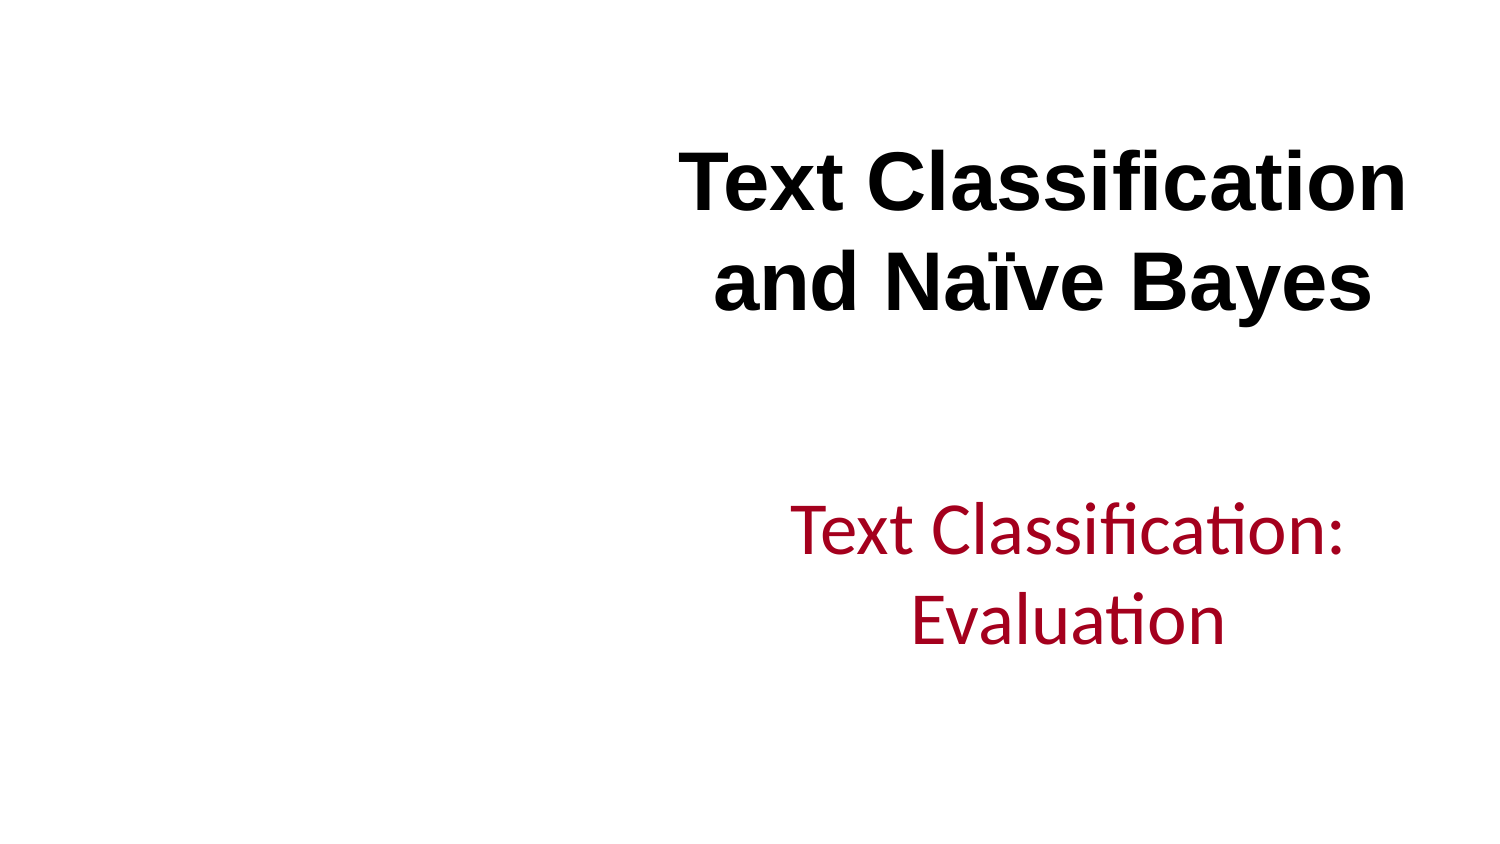

# Text Classification and Naïve Bayes
Text Classification: Evaluation